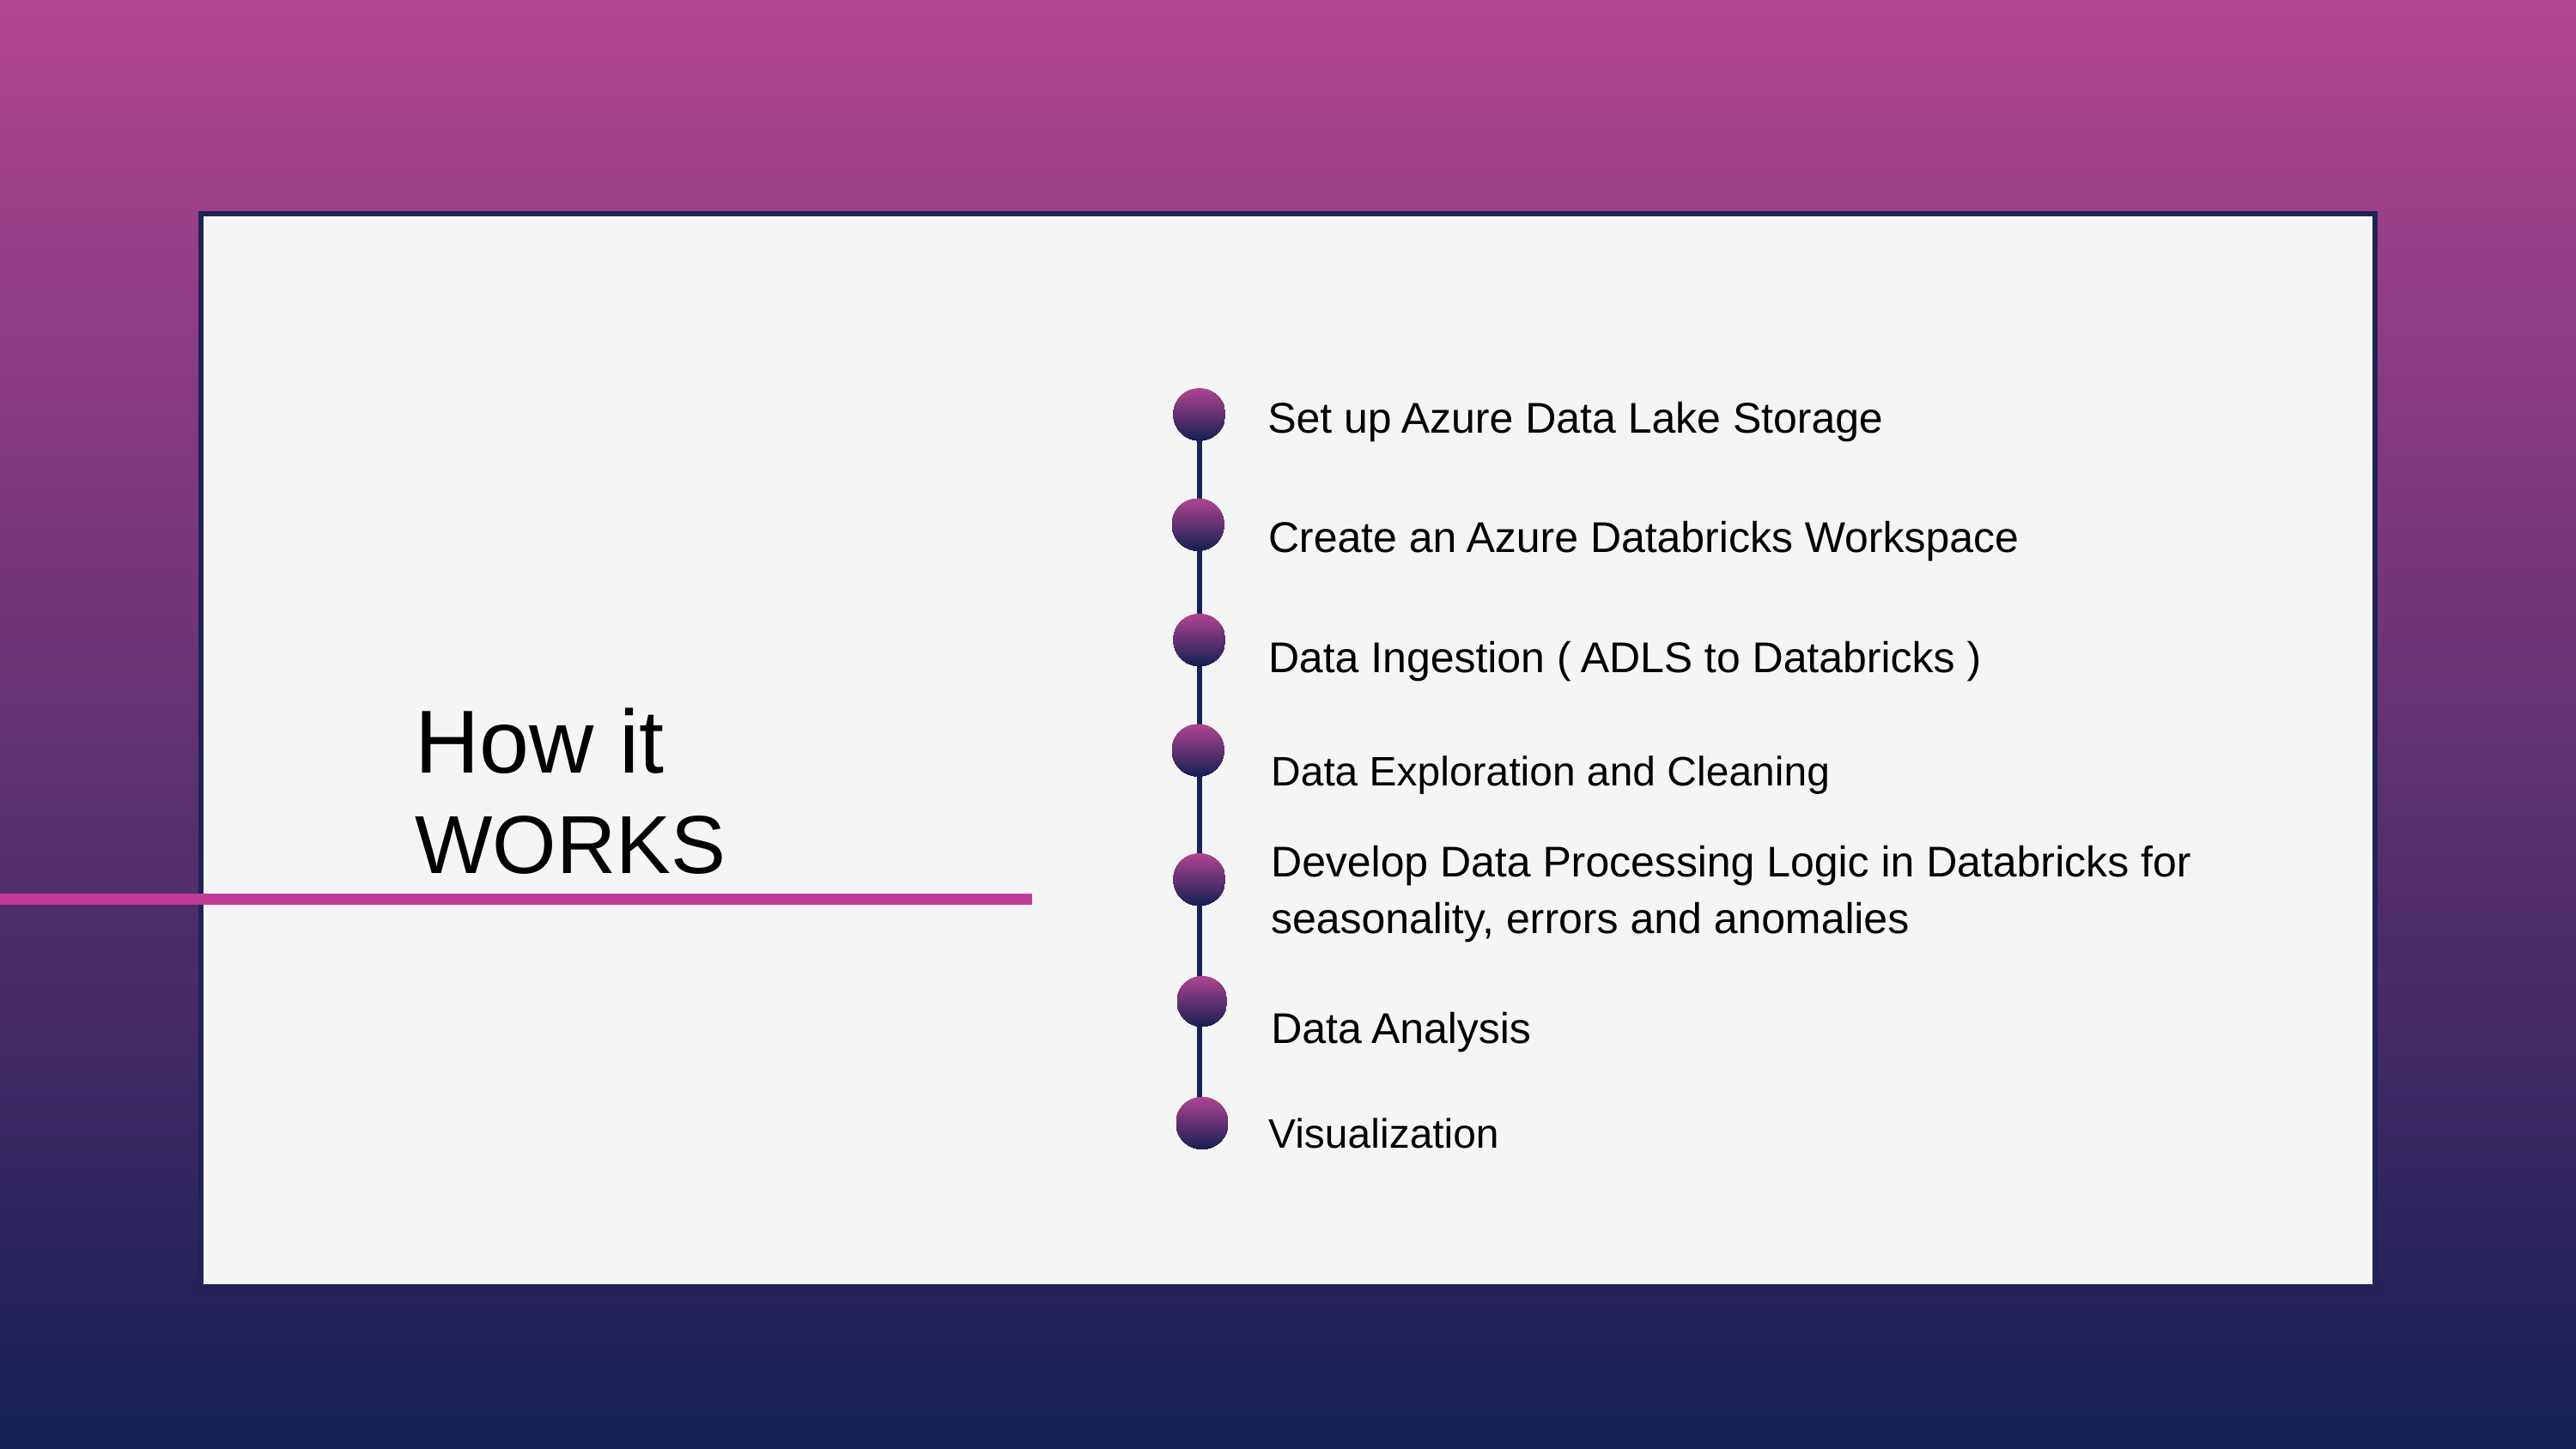

Set up Azure Data Lake Storage

Create an Azure Databricks Workspace

Data Ingestion ( ADLS to Databricks )
How it

Data Exploration and Cleaning
WORKS
Develop Data Processing Logic in Databricks for seasonality, errors and anomalies

Data Analysis

Visualization